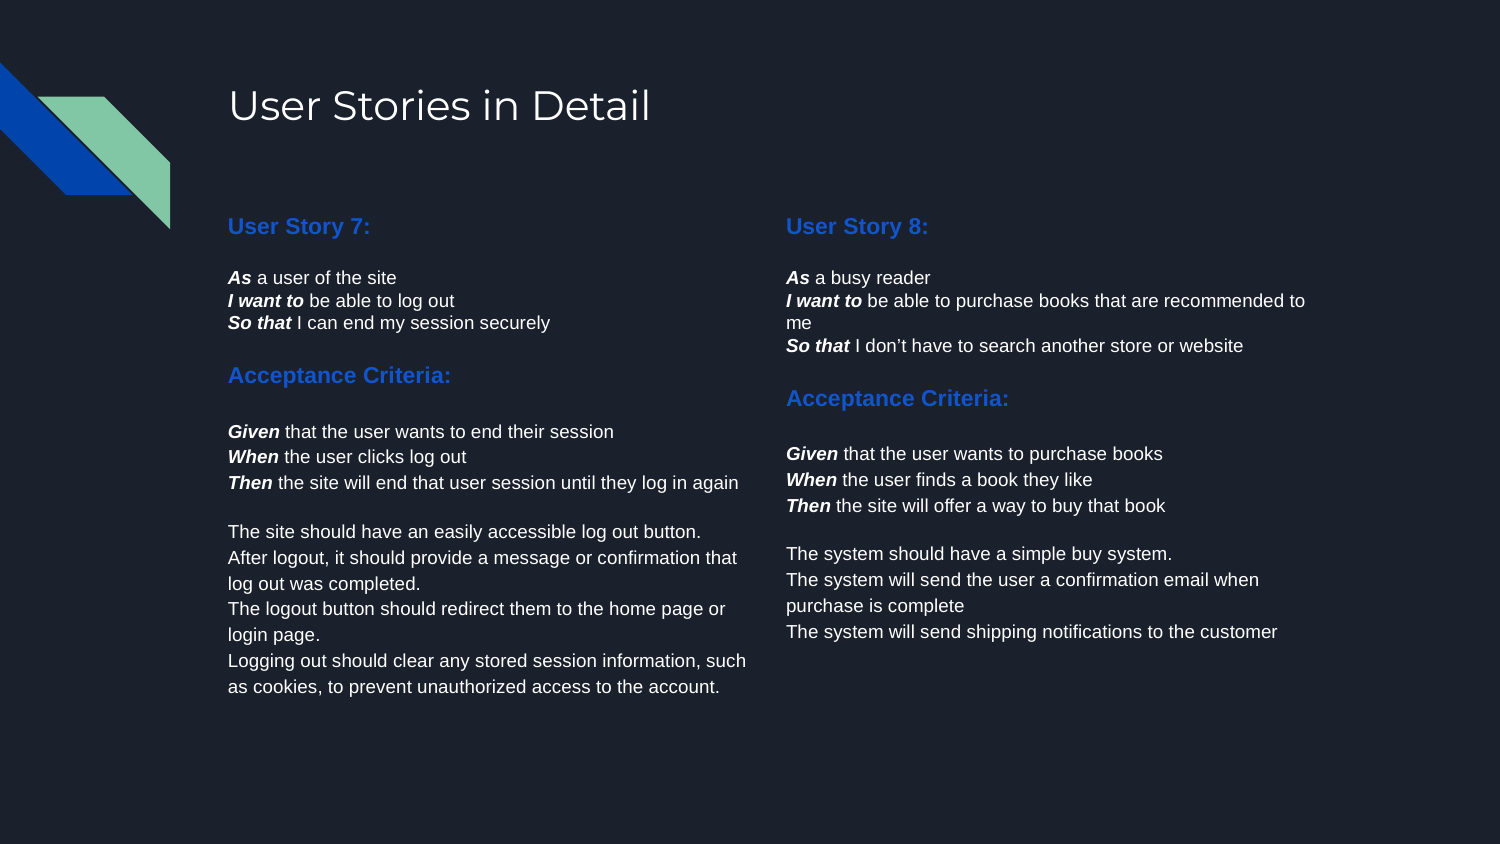

# User Stories in Detail
User Story 7:

As a user of the site
I want to be able to log out
So that I can end my session securely

Acceptance Criteria:

Given that the user wants to end their session
When the user clicks log out
Then the site will end that user session until they log in again

The site should have an easily accessible log out button.
After logout, it should provide a message or confirmation that log out was completed.
The logout button should redirect them to the home page or login page.
Logging out should clear any stored session information, such as cookies, to prevent unauthorized access to the account.

User Story 8:

As a busy reader
I want to be able to purchase books that are recommended to me
So that I don’t have to search another store or website

Acceptance Criteria:

Given that the user wants to purchase books
When the user finds a book they like
Then the site will offer a way to buy that book

The system should have a simple buy system.
The system will send the user a confirmation email when purchase is complete
The system will send shipping notifications to the customer